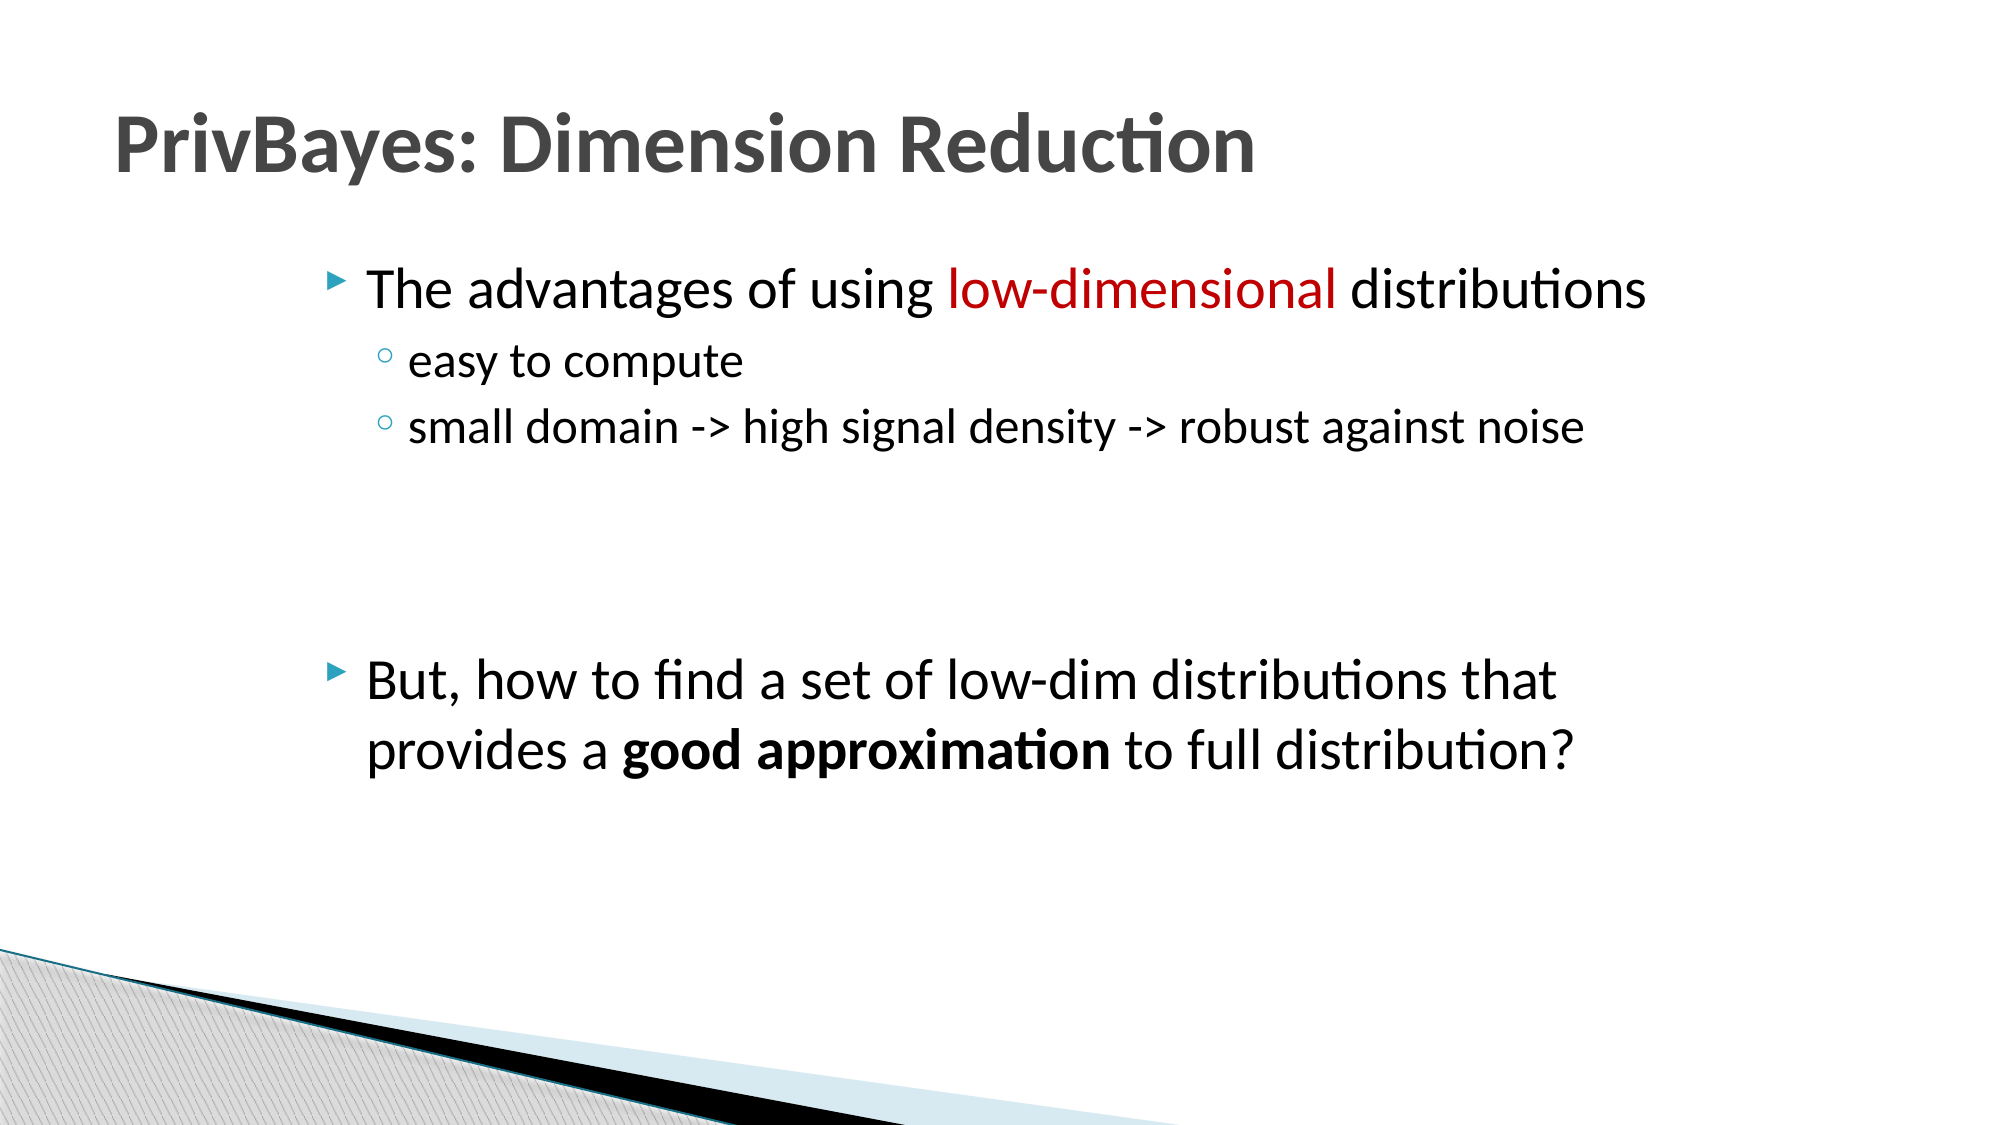

# PrivBayes: Dimension Reduction
The advantages of using low-dimensional distributions
easy to compute
small domain -> high signal density -> robust against noise

But, how to find a set of low-dim distributions that provides a good approximation to full distribution?